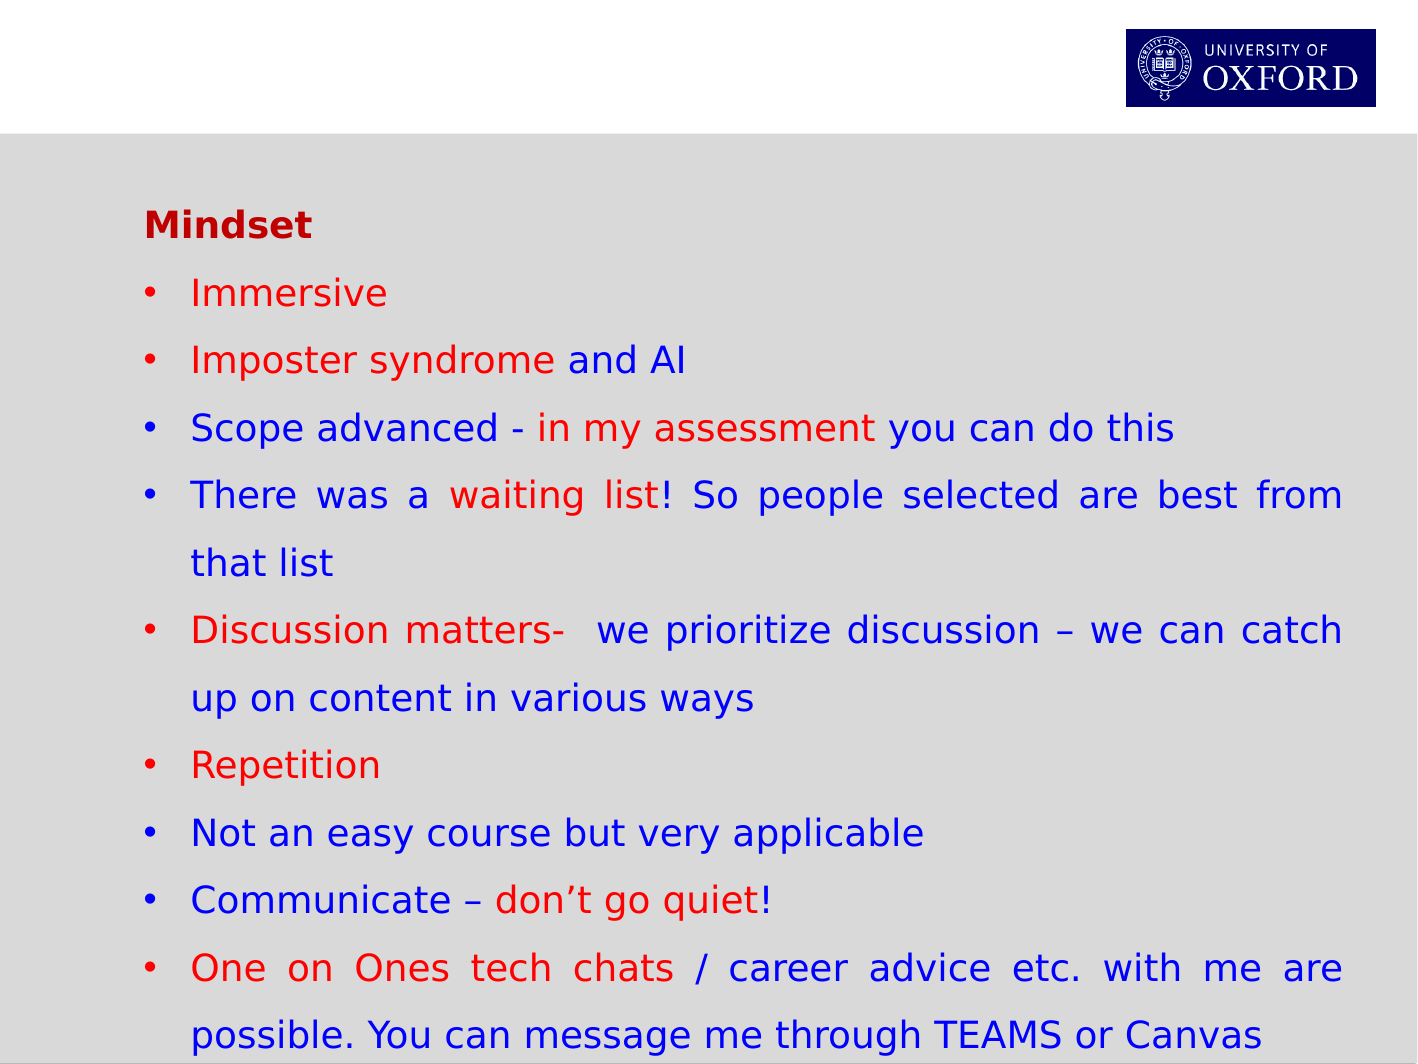

Mindset
Immersive
Imposter syndrome and AI
Scope advanced - in my assessment you can do this
There was a waiting list! So people selected are best from that list
Discussion matters-  we prioritize discussion – we can catch up on content in various ways
Repetition
Not an easy course but very applicable
Communicate – don’t go quiet!
One on Ones tech chats / career advice etc. with me are possible. You can message me through TEAMS or Canvas